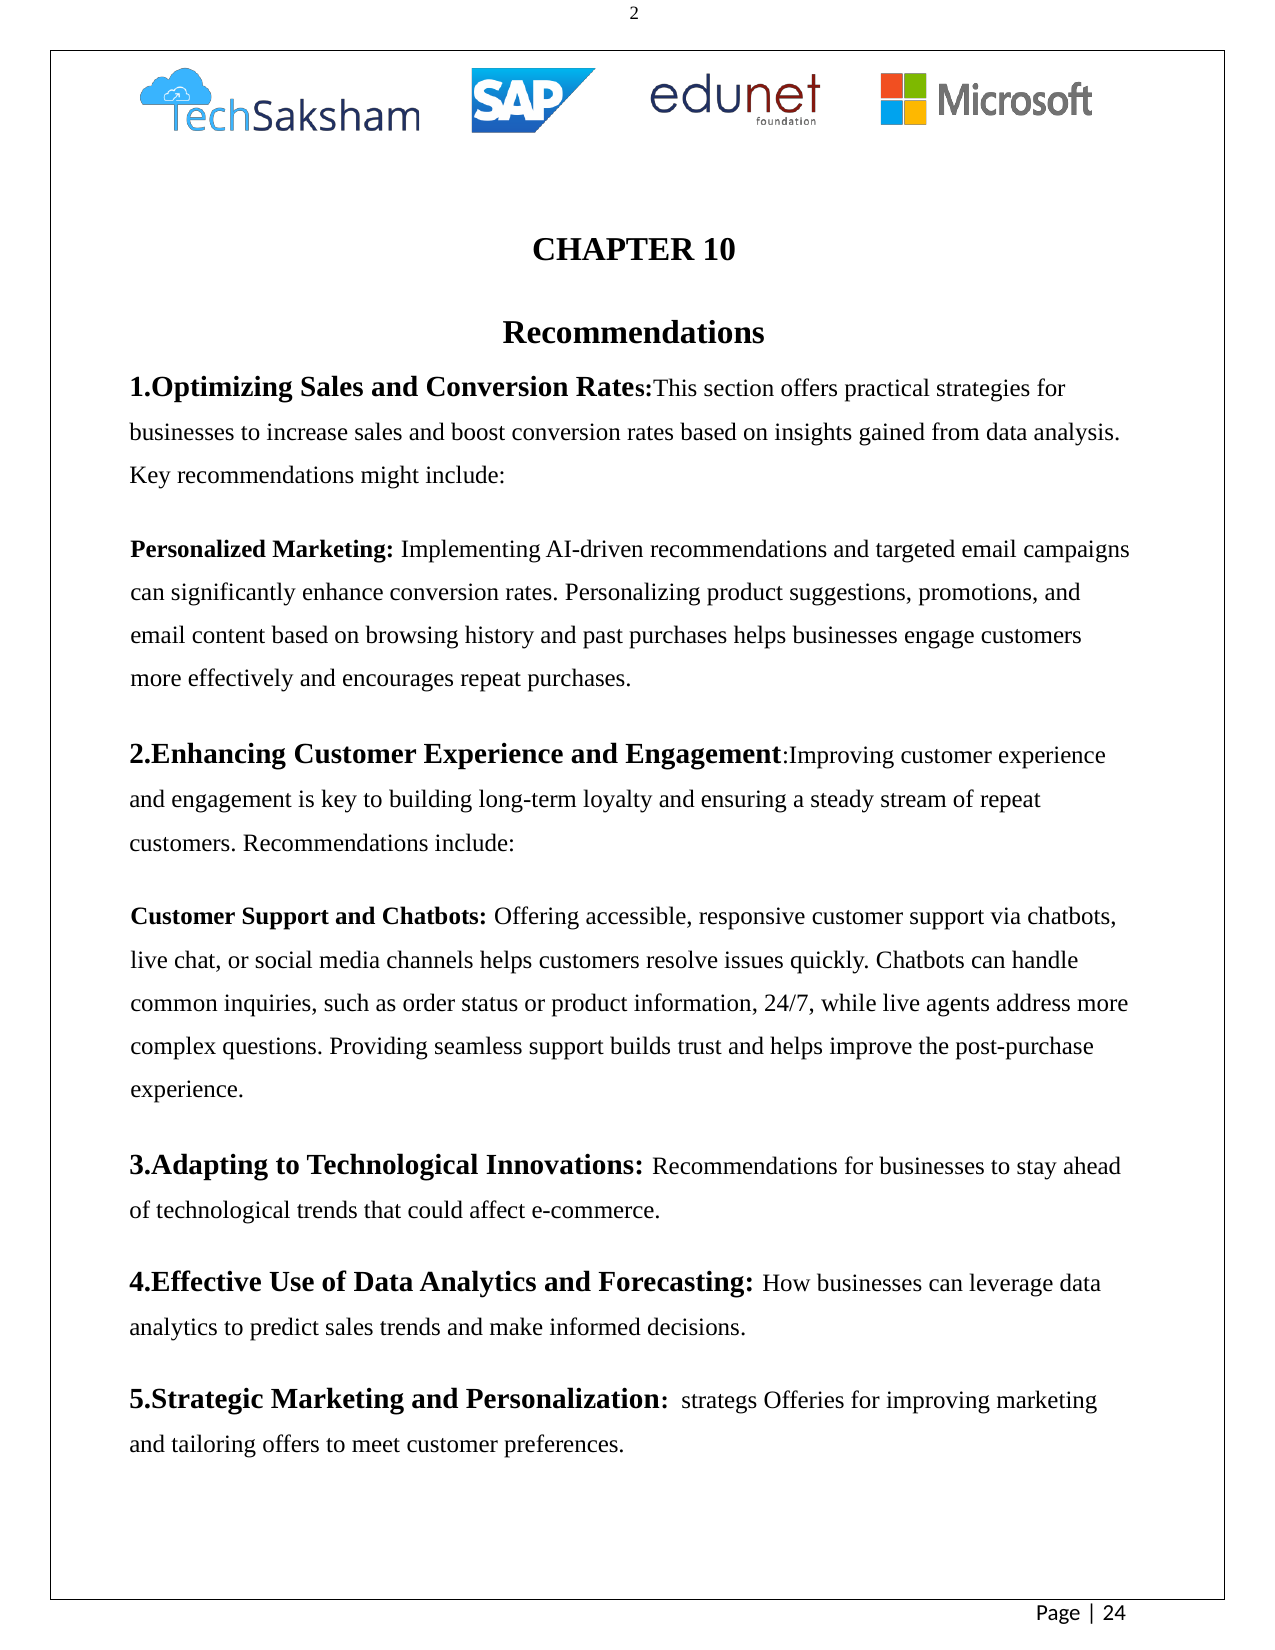

2

CHAPTER 10

Recommendations
Optimizing Sales and Conversion Rates:This section offers practical strategies for businesses to increase sales and boost conversion rates based on insights gained from data analysis. Key recommendations might include:

Personalized Marketing: Implementing AI-driven recommendations and targeted email campaigns can significantly enhance conversion rates. Personalizing product suggestions, promotions, and email content based on browsing history and past purchases helps businesses engage customers more effectively and encourages repeat purchases.

Enhancing Customer Experience and Engagement:Improving customer experience and engagement is key to building long-term loyalty and ensuring a steady stream of repeat customers. Recommendations include:

Customer Support and Chatbots: Offering accessible, responsive customer support via chatbots, live chat, or social media channels helps customers resolve issues quickly. Chatbots can handle common inquiries, such as order status or product information, 24/7, while live agents address more complex questions. Providing seamless support builds trust and helps improve the post-purchase experience.

Adapting to Technological Innovations: Recommendations for businesses to stay ahead of technological trends that could affect e-commerce.

Effective Use of Data Analytics and Forecasting: How businesses can leverage data analytics to predict sales trends and make informed decisions.

Strategic Marketing and Personalization:  strategs Offeries for improving marketing and tailoring offers to meet customer preferences.
Page | 24